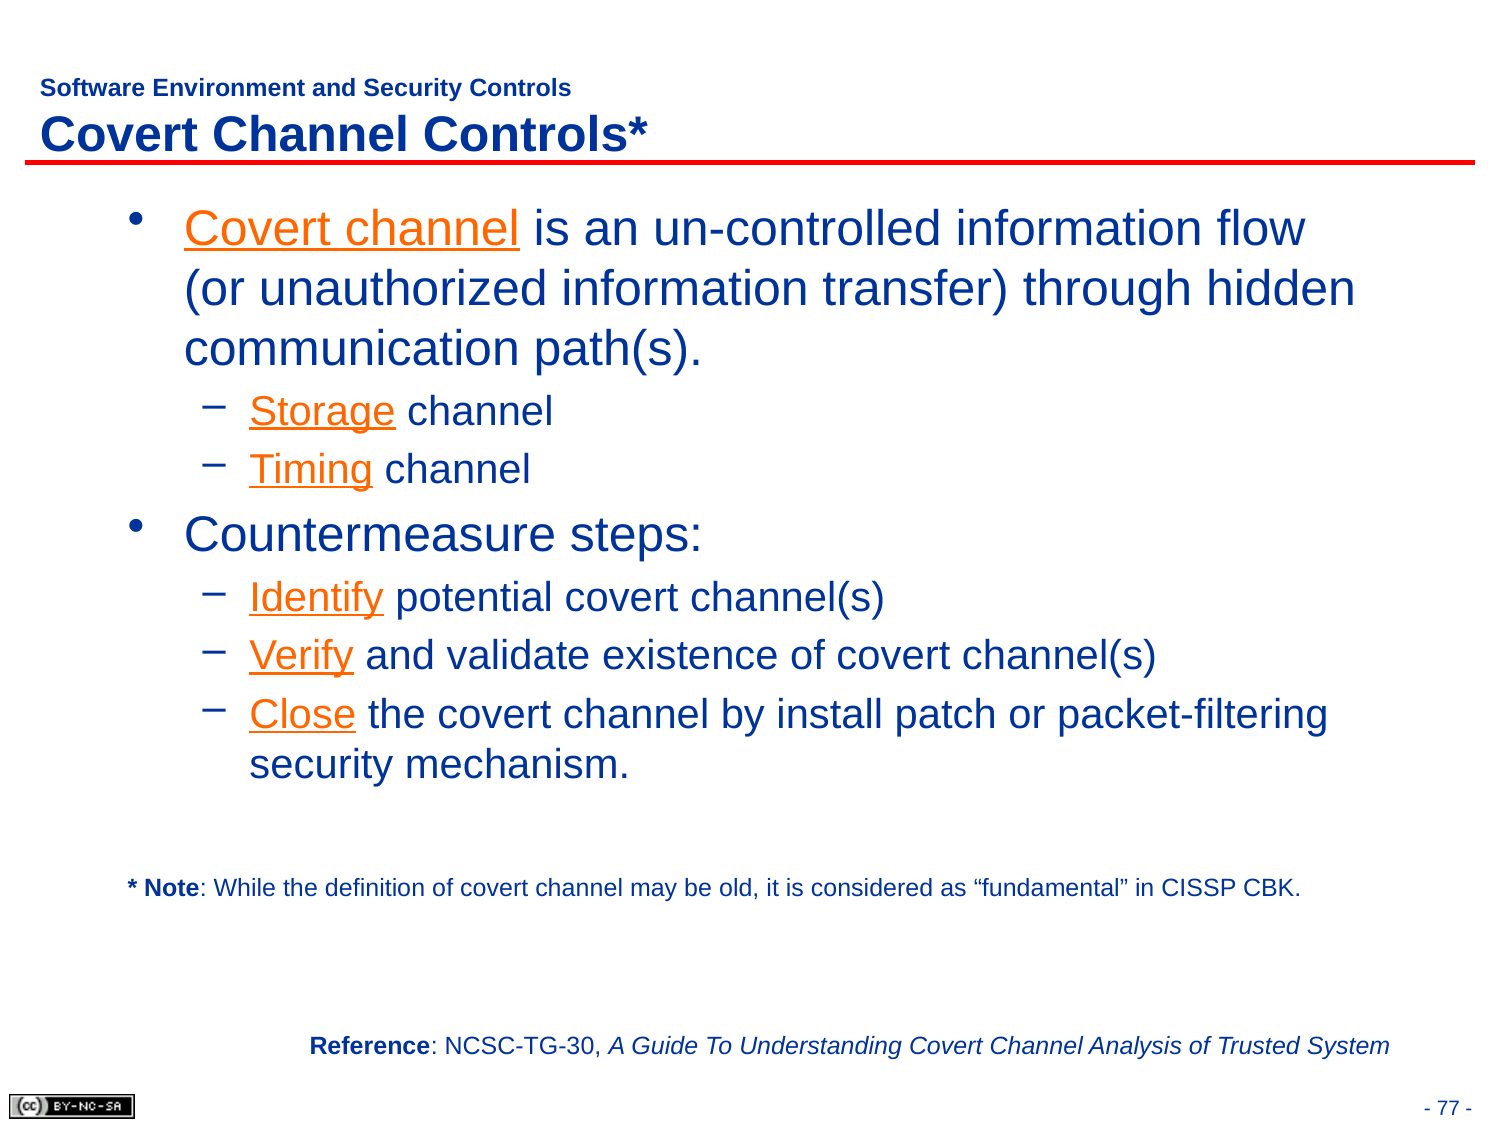

# Software Environment and Security Controls Covert Channel Controls*
Covert channel is an un-controlled information flow (or unauthorized information transfer) through hidden communication path(s).
Storage channel
Timing channel
Countermeasure steps:
Identify potential covert channel(s)
Verify and validate existence of covert channel(s)
Close the covert channel by install patch or packet-filtering security mechanism.

* Note: While the definition of covert channel may be old, it is considered as “fundamental” in CISSP CBK.
Reference: NCSC-TG-30, A Guide To Understanding Covert Channel Analysis of Trusted System
- 77 -